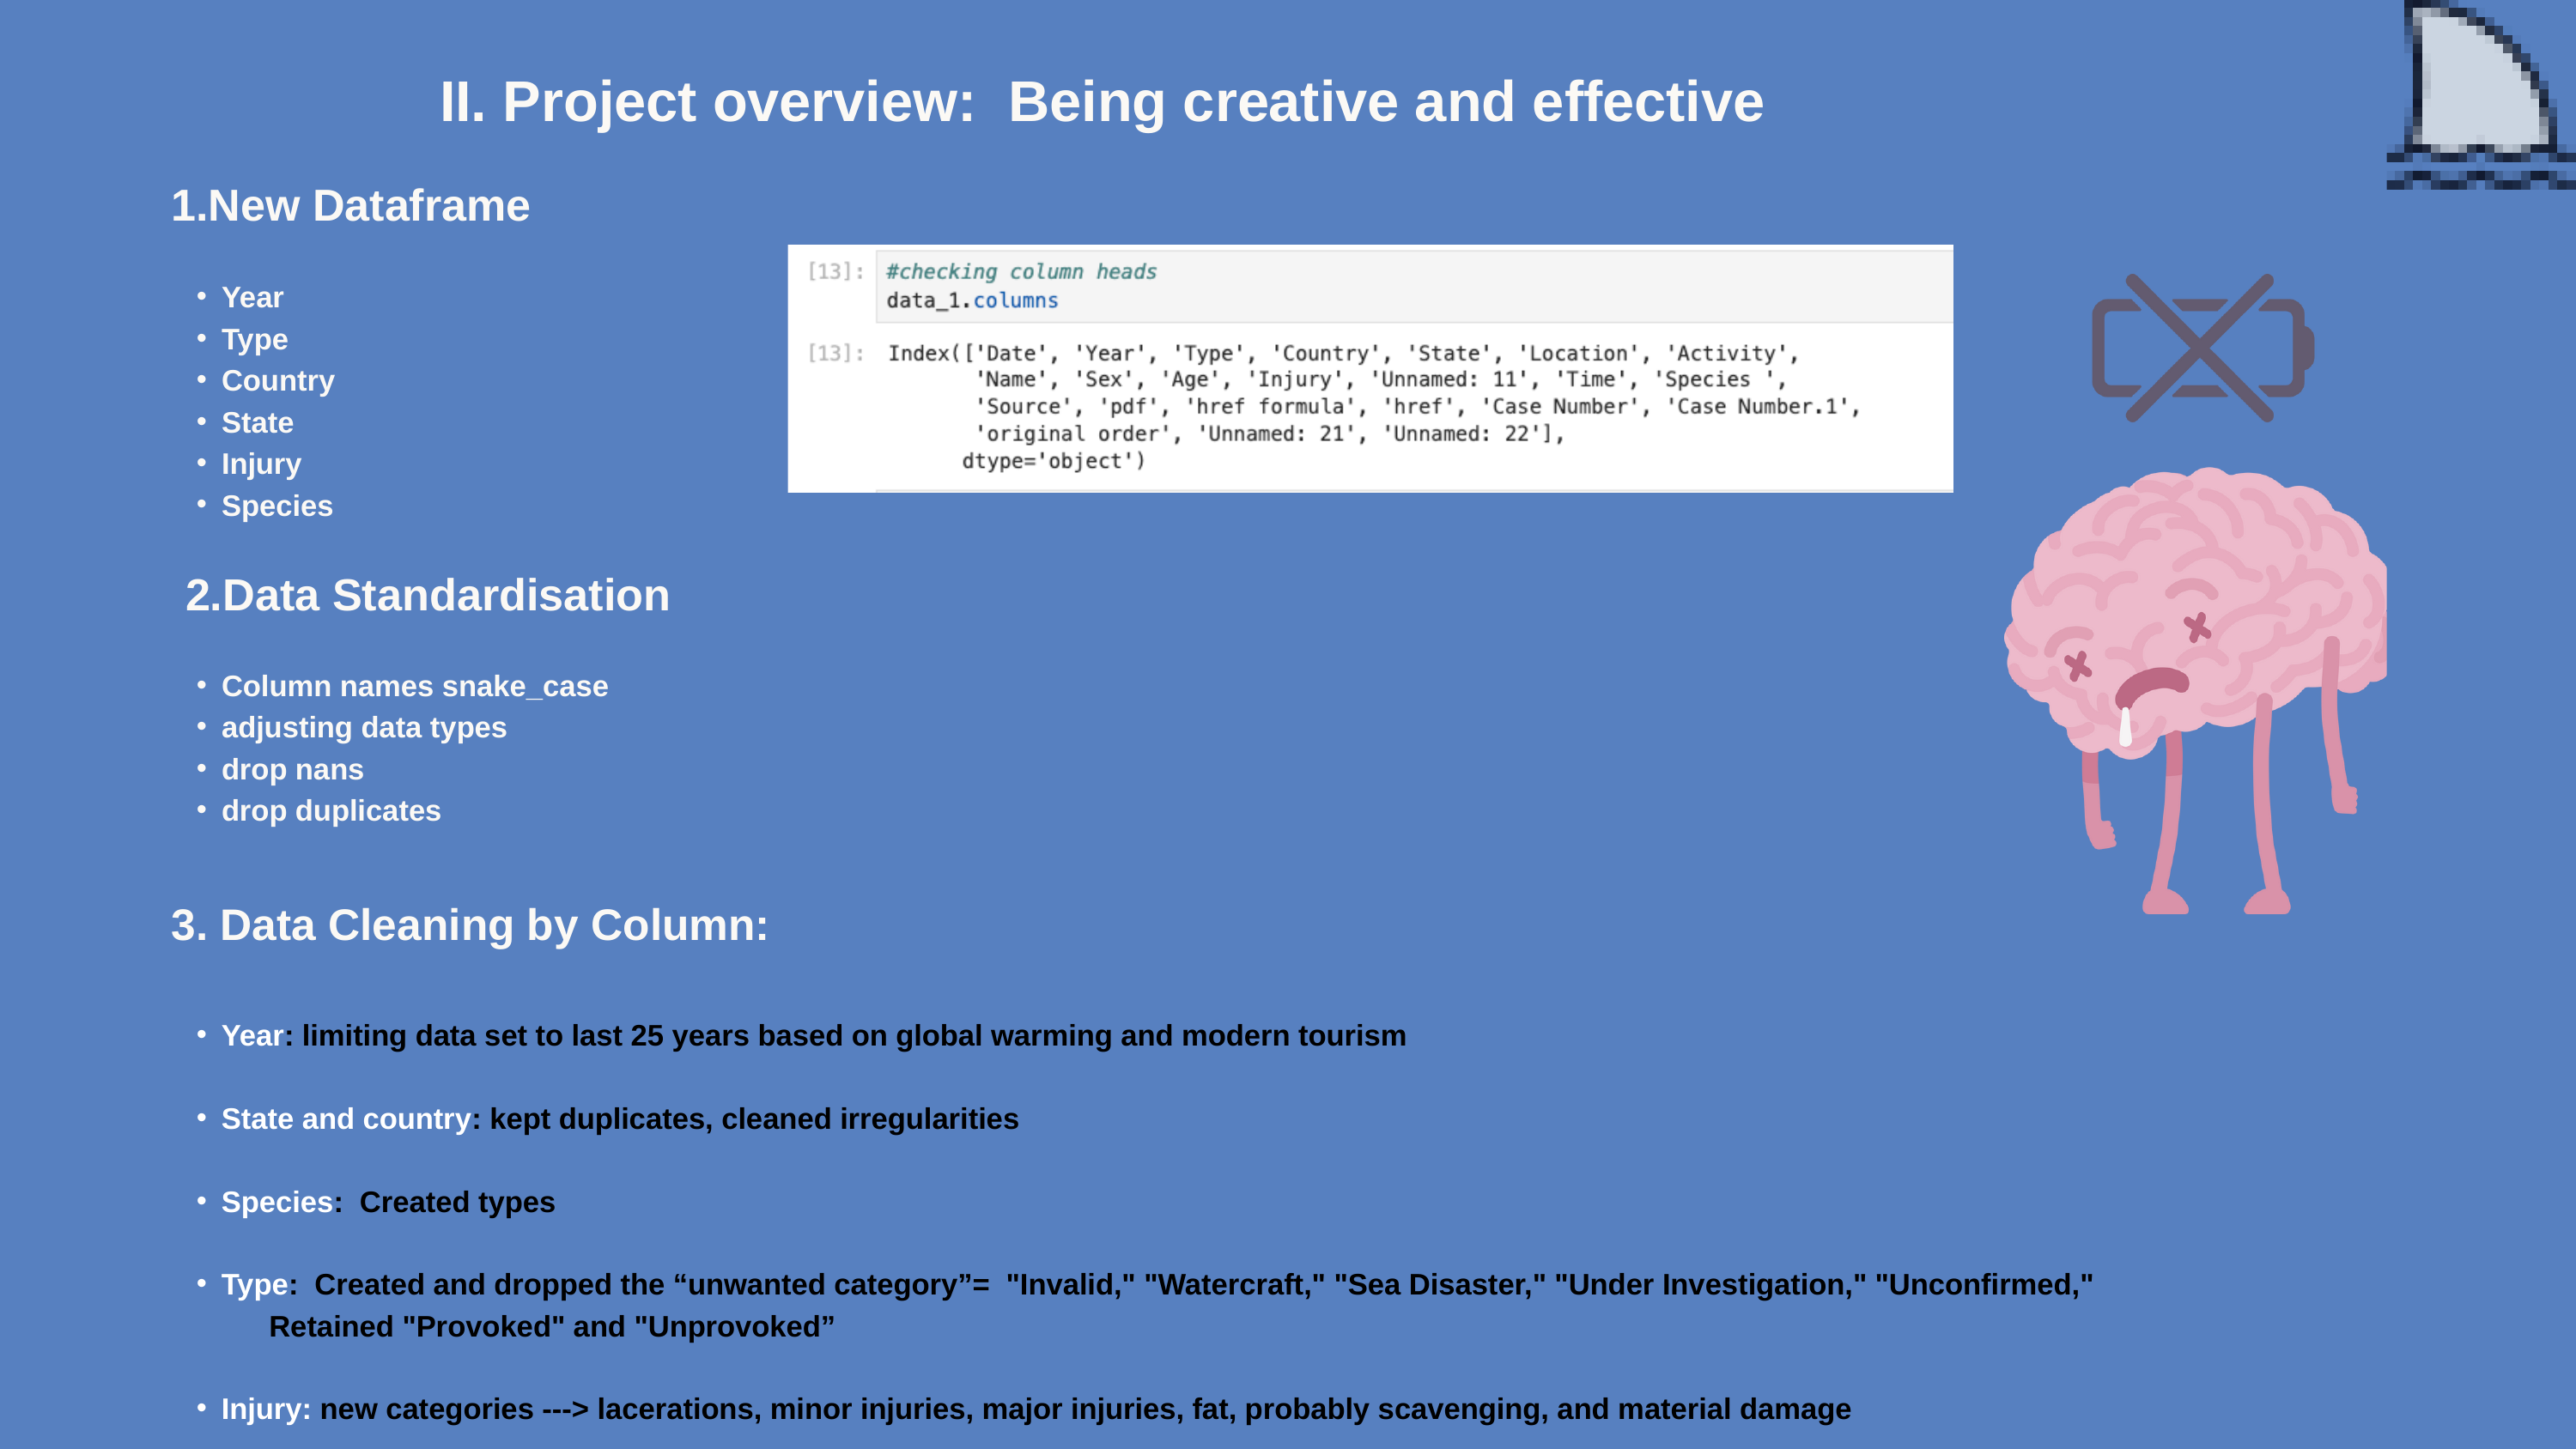

II. Project overview:  Being creative and effective
1.New Dataframe

Year
Type
Country
State
Injury
Species

2.Data Standardisation

Column names snake_case
adjusting data types
drop nans
drop duplicates
3. Data Cleaning by Column:

Year: limiting data set to last 25 years based on global warming and modern tourism

State and country: kept duplicates, cleaned irregularities

Species:  Created types

Type:  Created and dropped the “unwanted category”=  "Invalid," "Watercraft," "Sea Disaster," "Under Investigation," "Unconfirmed,"
            Retained "Provoked" and "Unprovoked”

Injury: new categories ---> lacerations, minor injuries, major injuries, fat, probably scavenging, and material damage